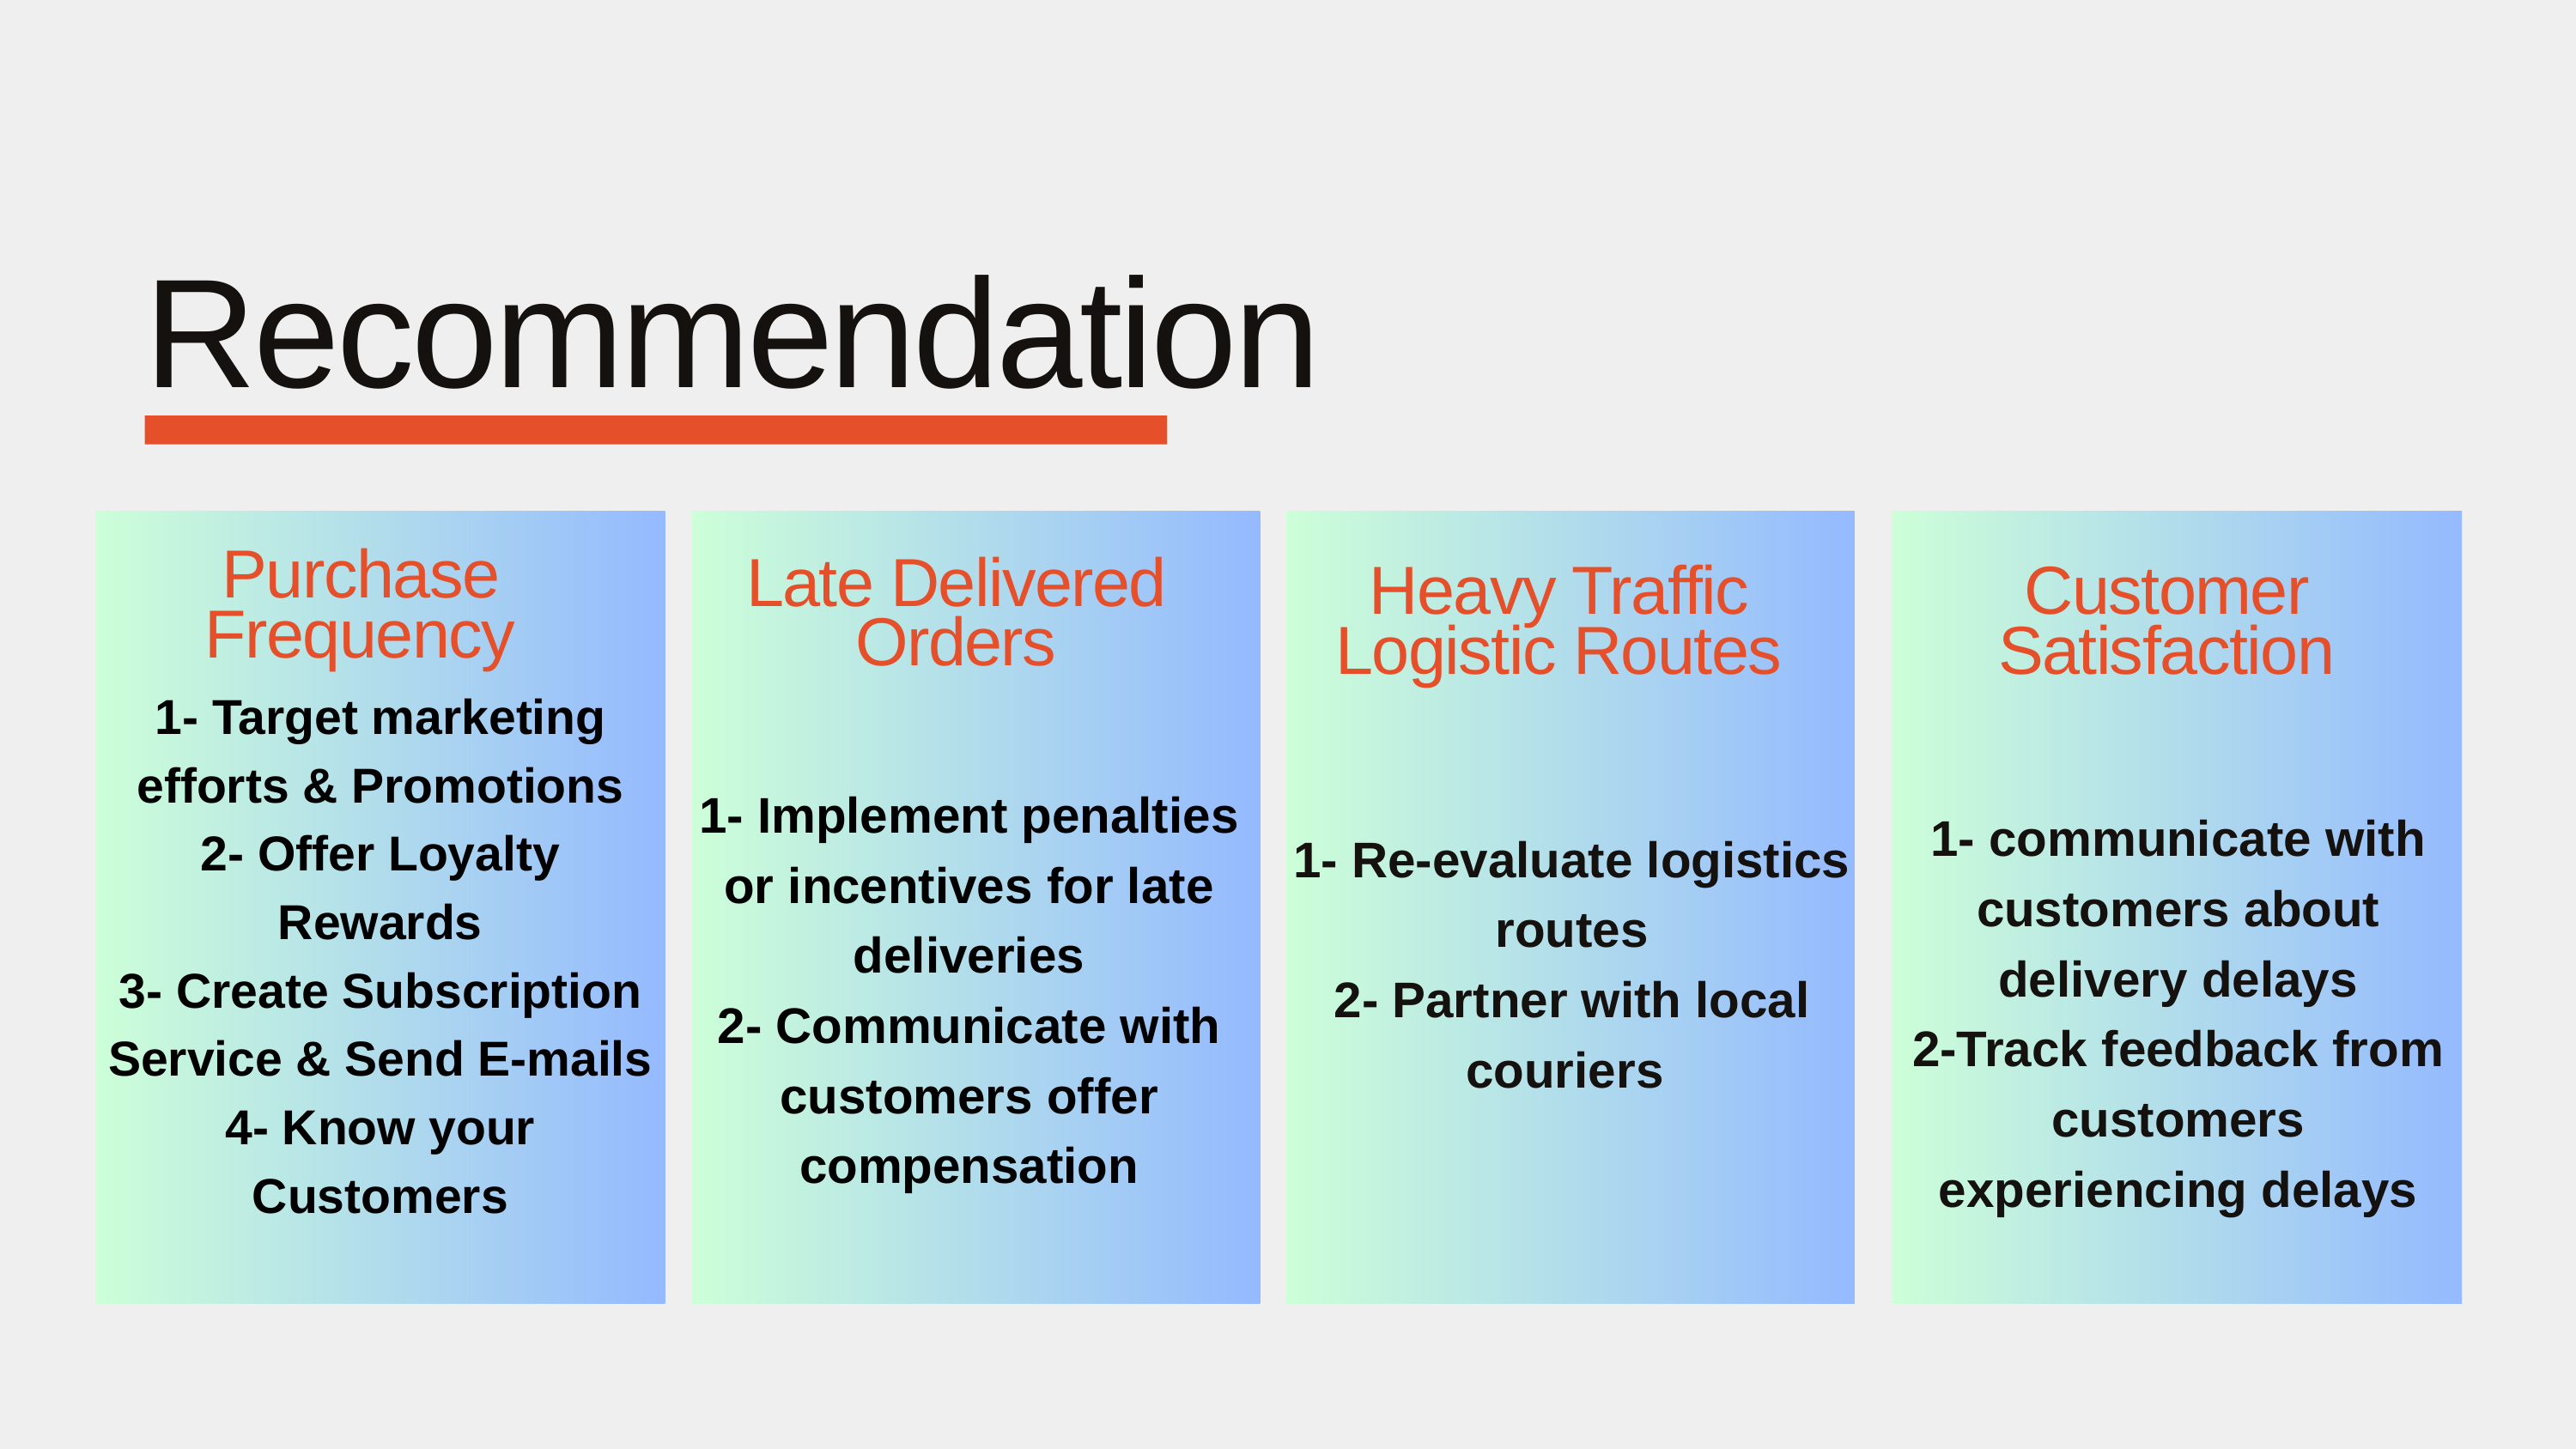

Recommendation

Purchase Frequency
Late Delivered Orders
Heavy Traffic Logistic Routes
Customer Satisfaction
1- Target marketing efforts & Promotions
2- Offer Loyalty Rewards
3- Create Subscription Service & Send E-mails
4- Know your Customers

1- Implement penalties or incentives for late deliveries
2- Communicate with customers offer compensation
1- communicate with customers about delivery delays
2-Track feedback from customers experiencing delays
1- Re-evaluate logistics routes
2- Partner with local couriers